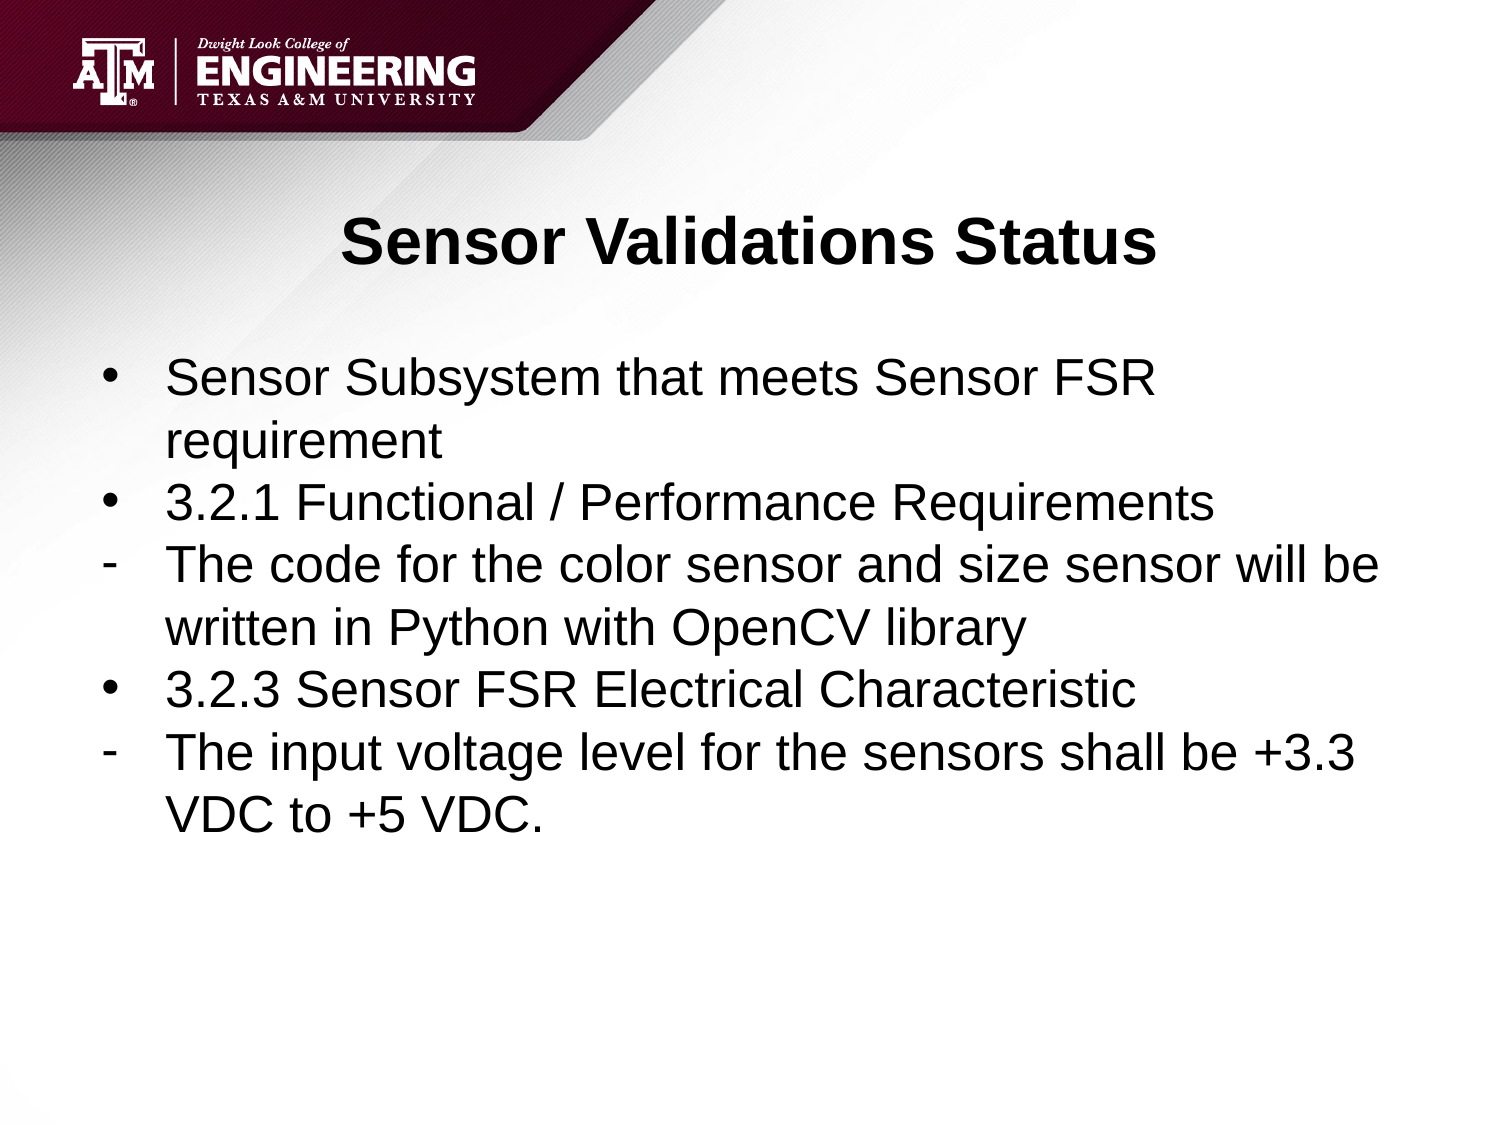

# Sensor Validations Status
Sensor Subsystem that meets Sensor FSR requirement
3.2.1 Functional / Performance Requirements
The code for the color sensor and size sensor will be written in Python with OpenCV library
3.2.3 Sensor FSR Electrical Characteristic
The input voltage level for the sensors shall be +3.3 VDC to +5 VDC.